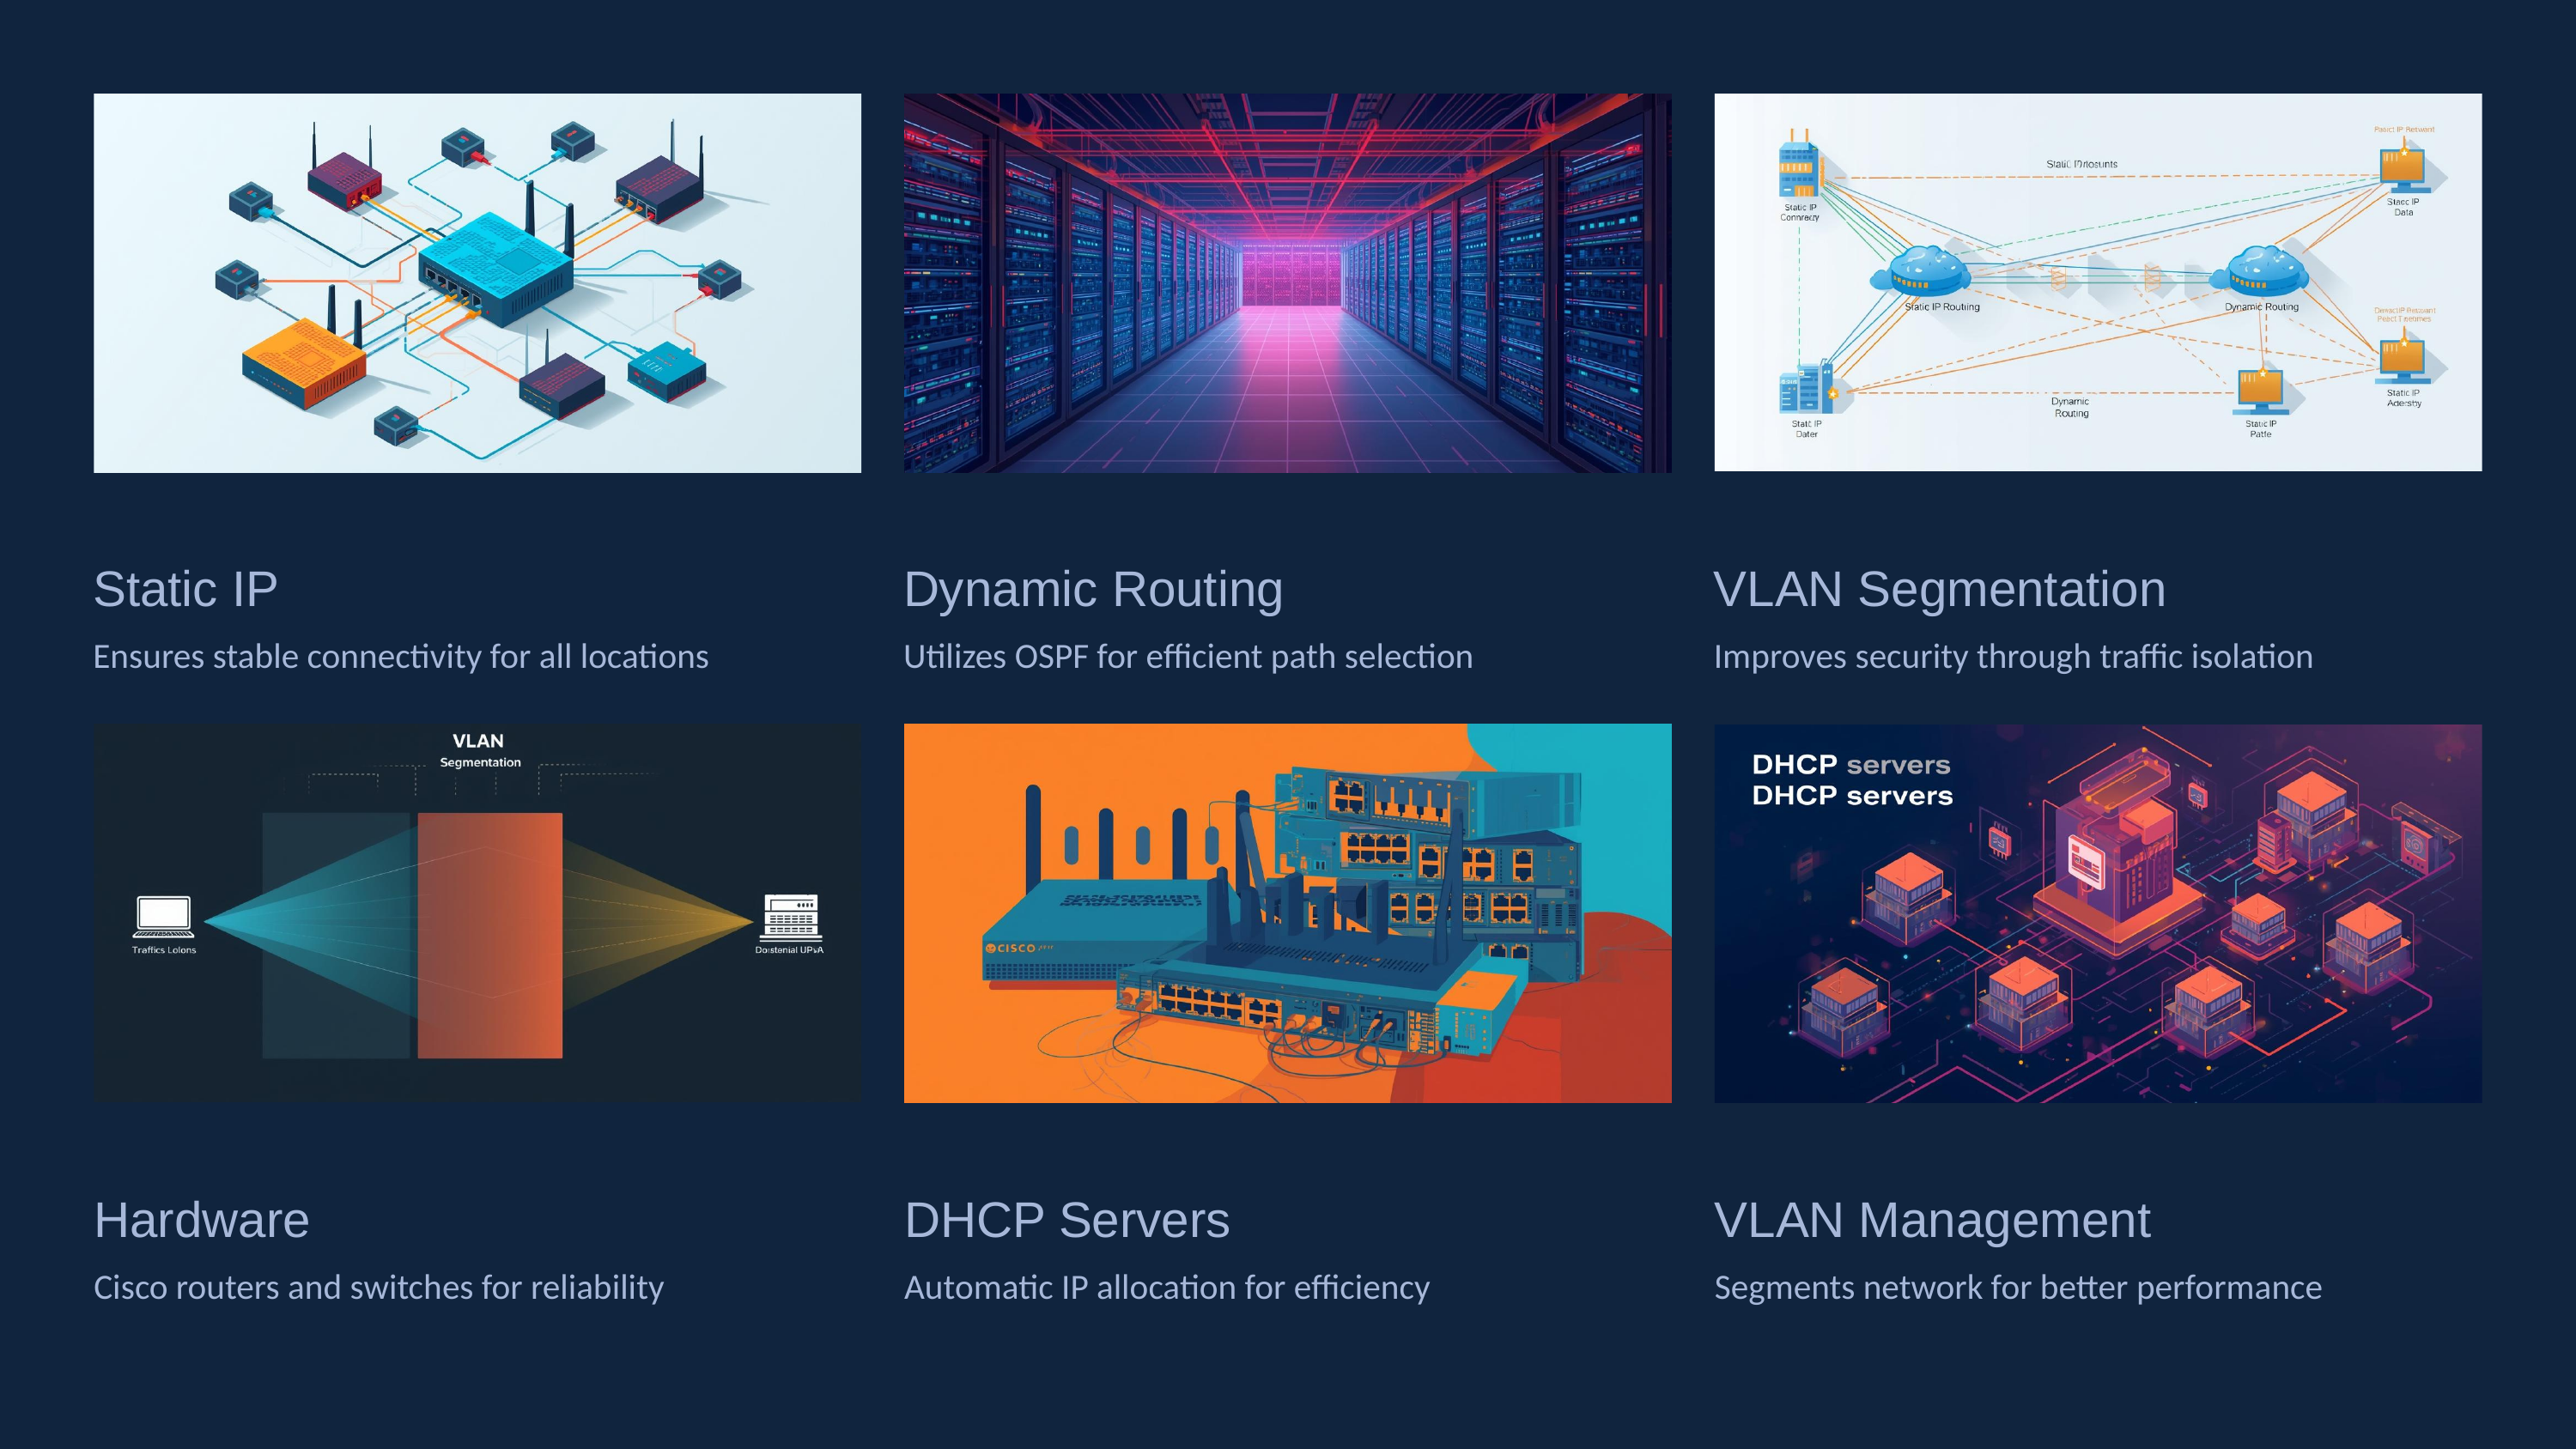

Static IP
Ensures stable connectivity for all locations
Dynamic Routing
Utilizes OSPF for efficient path selection
VLAN Segmentation
Improves security through traffic isolation

Hardware
Cisco routers and switches for reliability
DHCP Servers
Automatic IP allocation for efficiency
VLAN Management
Segments network for better performance